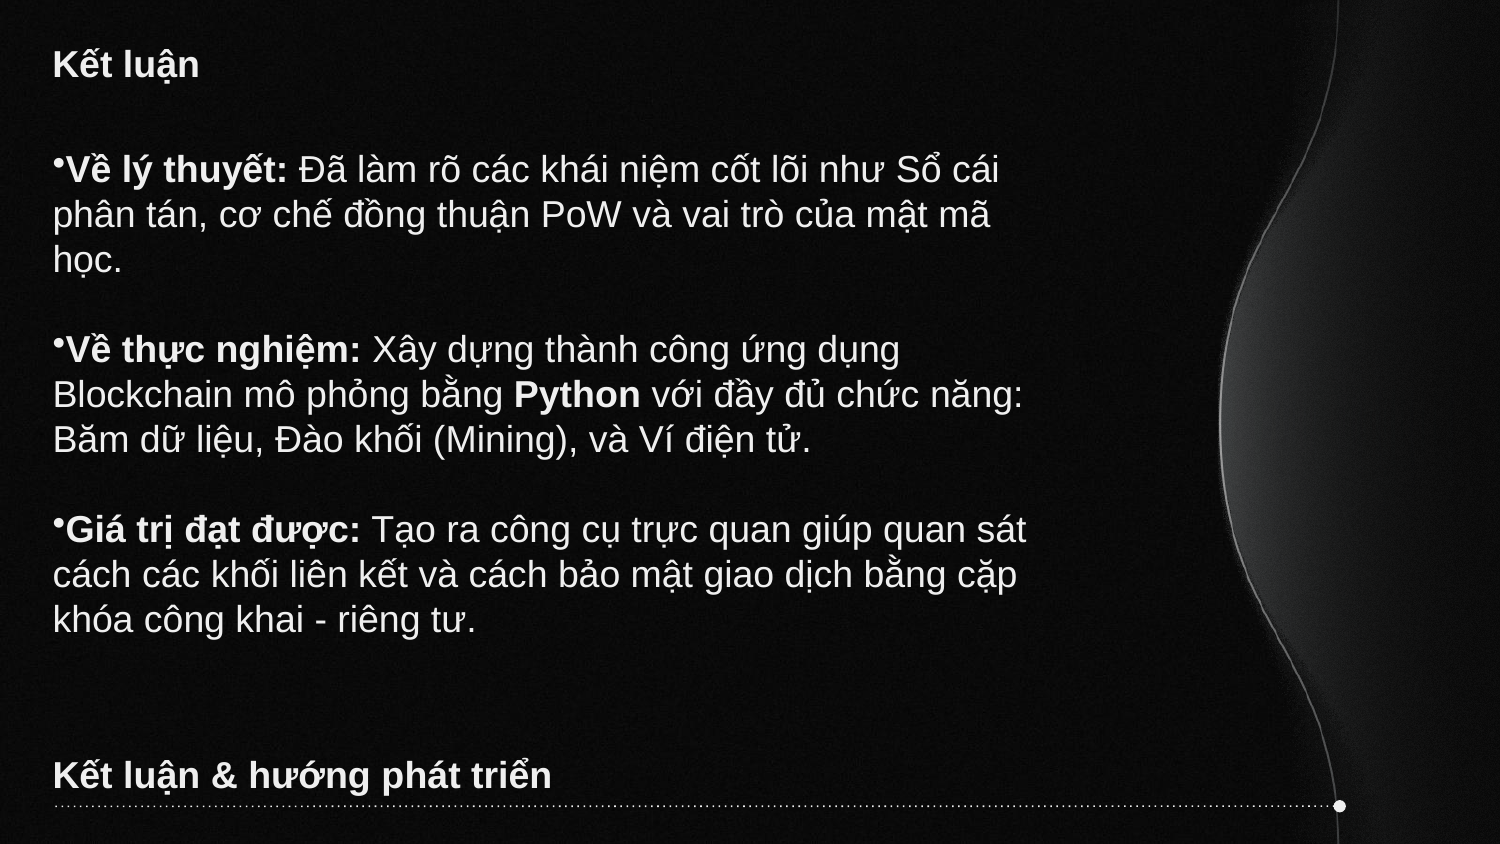

Kết luận
Về lý thuyết: Đã làm rõ các khái niệm cốt lõi như Sổ cái phân tán, cơ chế đồng thuận PoW và vai trò của mật mã học.

Về thực nghiệm: Xây dựng thành công ứng dụng Blockchain mô phỏng bằng Python với đầy đủ chức năng: Băm dữ liệu, Đào khối (Mining), và Ví điện tử.

Giá trị đạt được: Tạo ra công cụ trực quan giúp quan sát cách các khối liên kết và cách bảo mật giao dịch bằng cặp khóa công khai - riêng tư.
# Kết luận & hướng phát triển